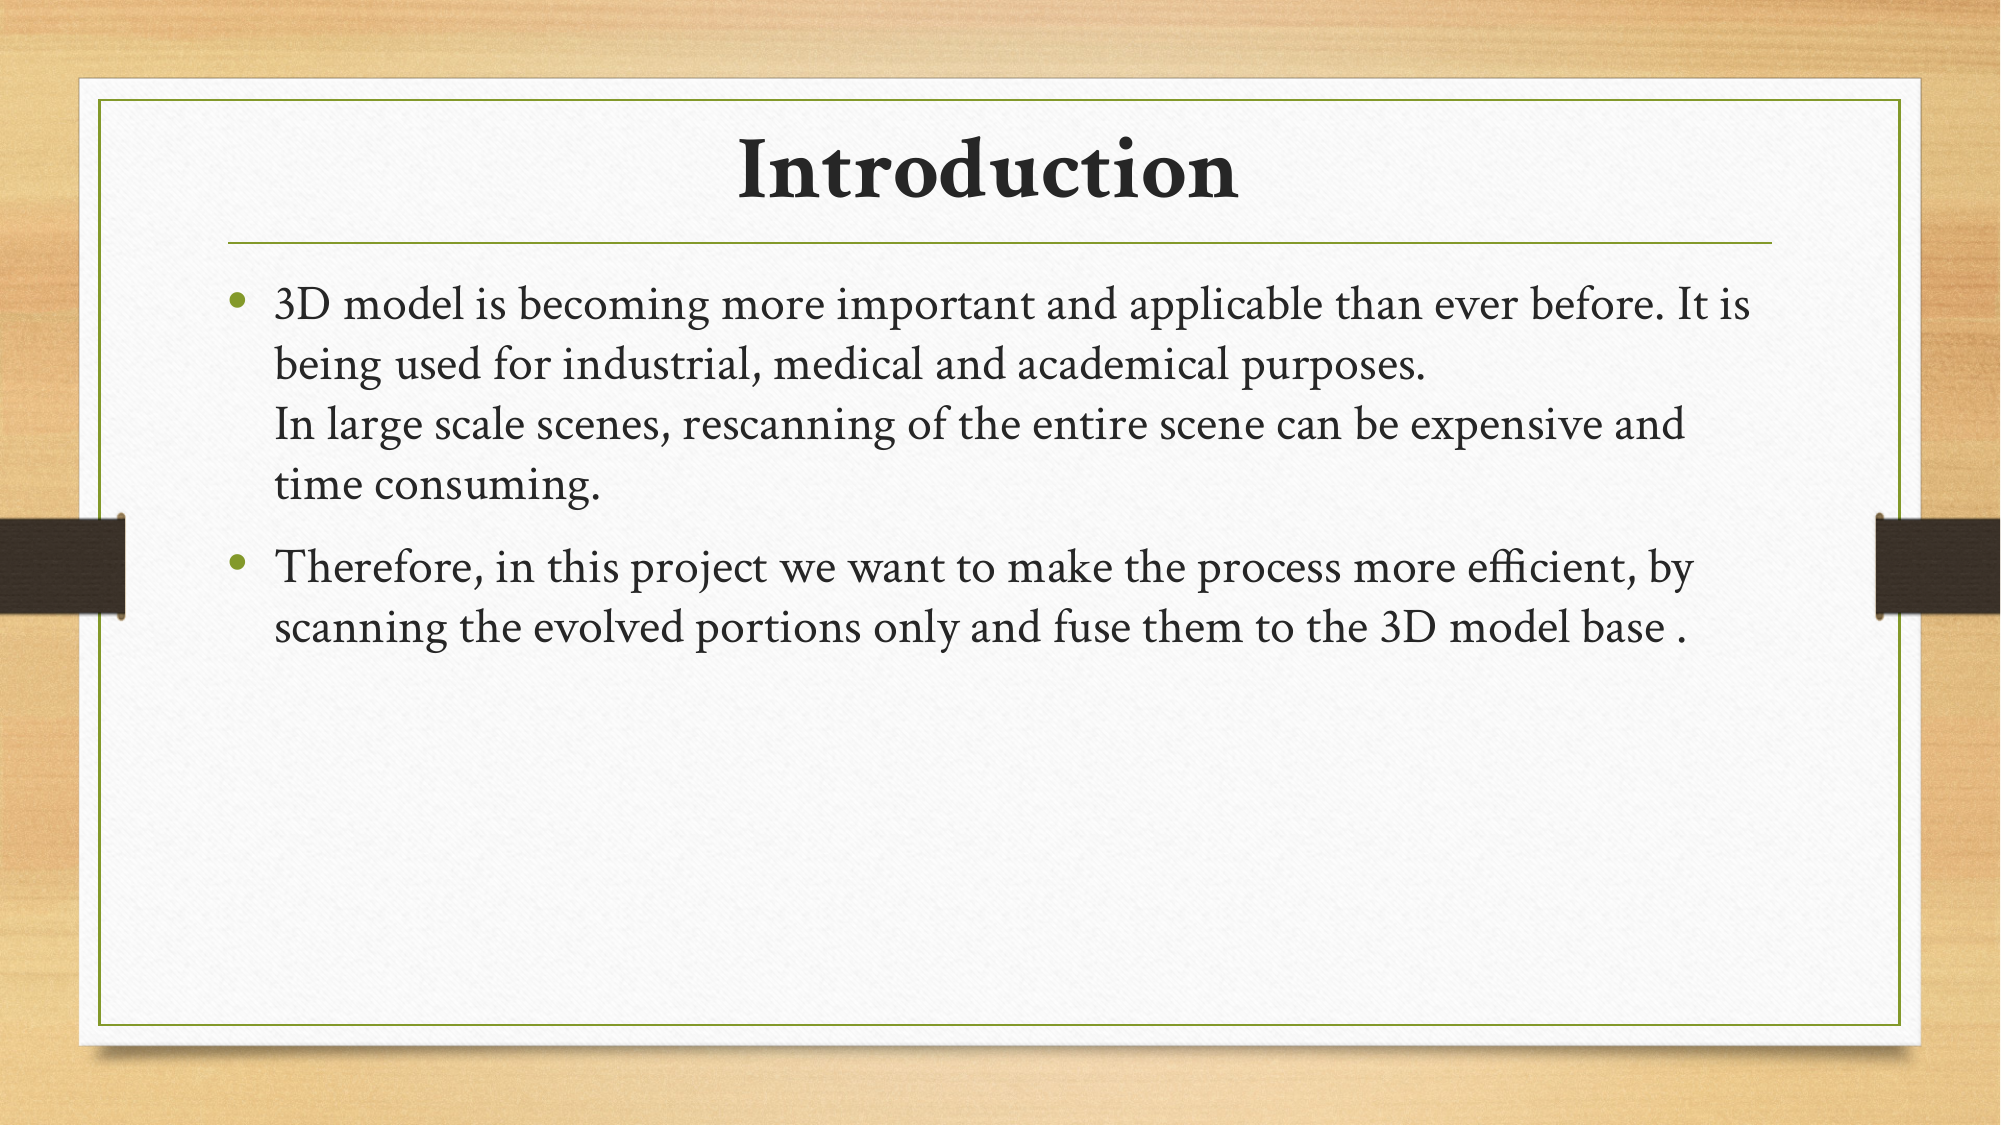

# Introduction
3D model is becoming more important and applicable than ever before. It is being used for industrial, medical and academical purposes.
In large scale scenes, rescanning of the entire scene can be expensive and time consuming.
Therefore, in this project we want to make the process more efficient, by scanning the evolved portions only and fuse them to the 3D model base .